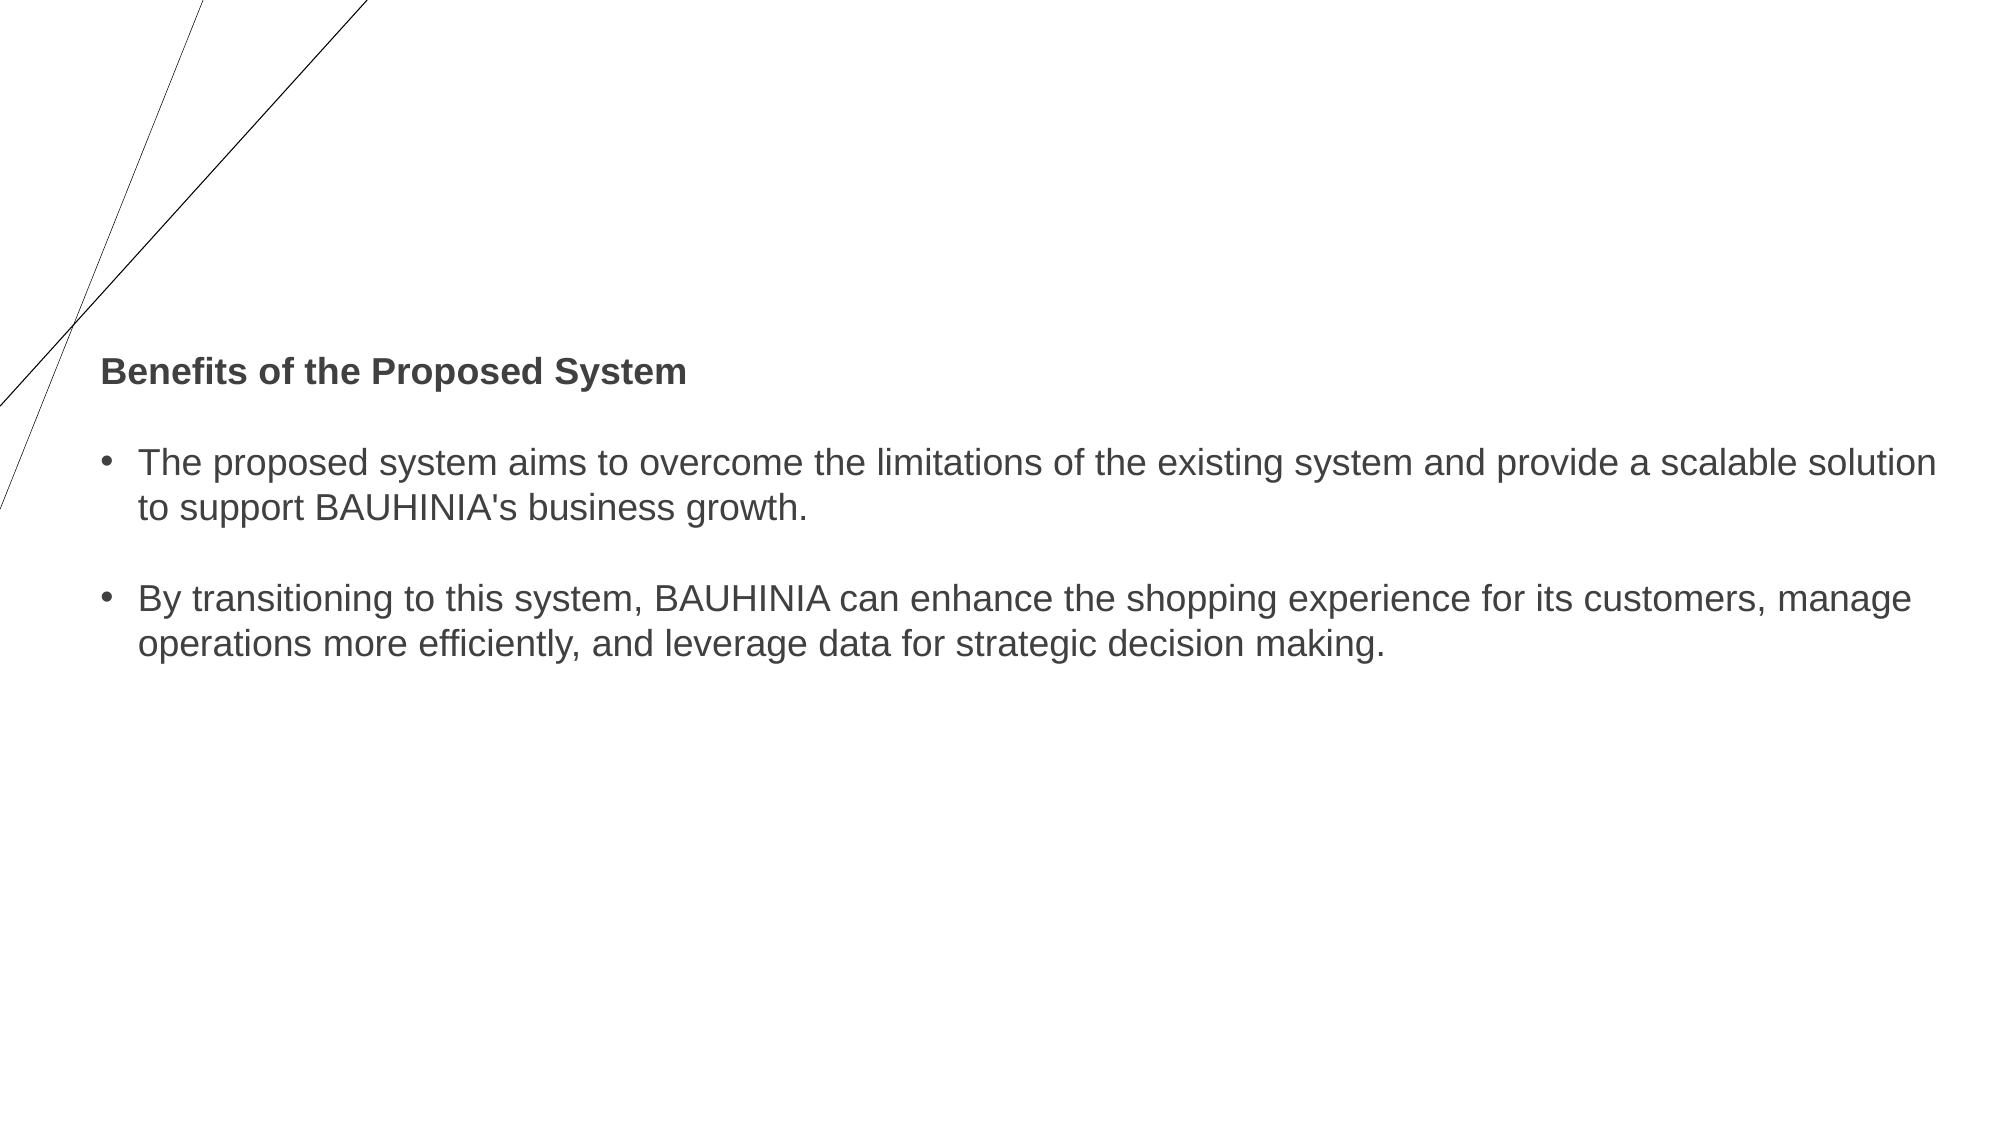

Benefits of the Proposed System
The proposed system aims to overcome the limitations of the existing system and provide a scalable solution to support BAUHINIA's business growth.
By transitioning to this system, BAUHINIA can enhance the shopping experience for its customers, manage operations more efficiently, and leverage data for strategic decision making.